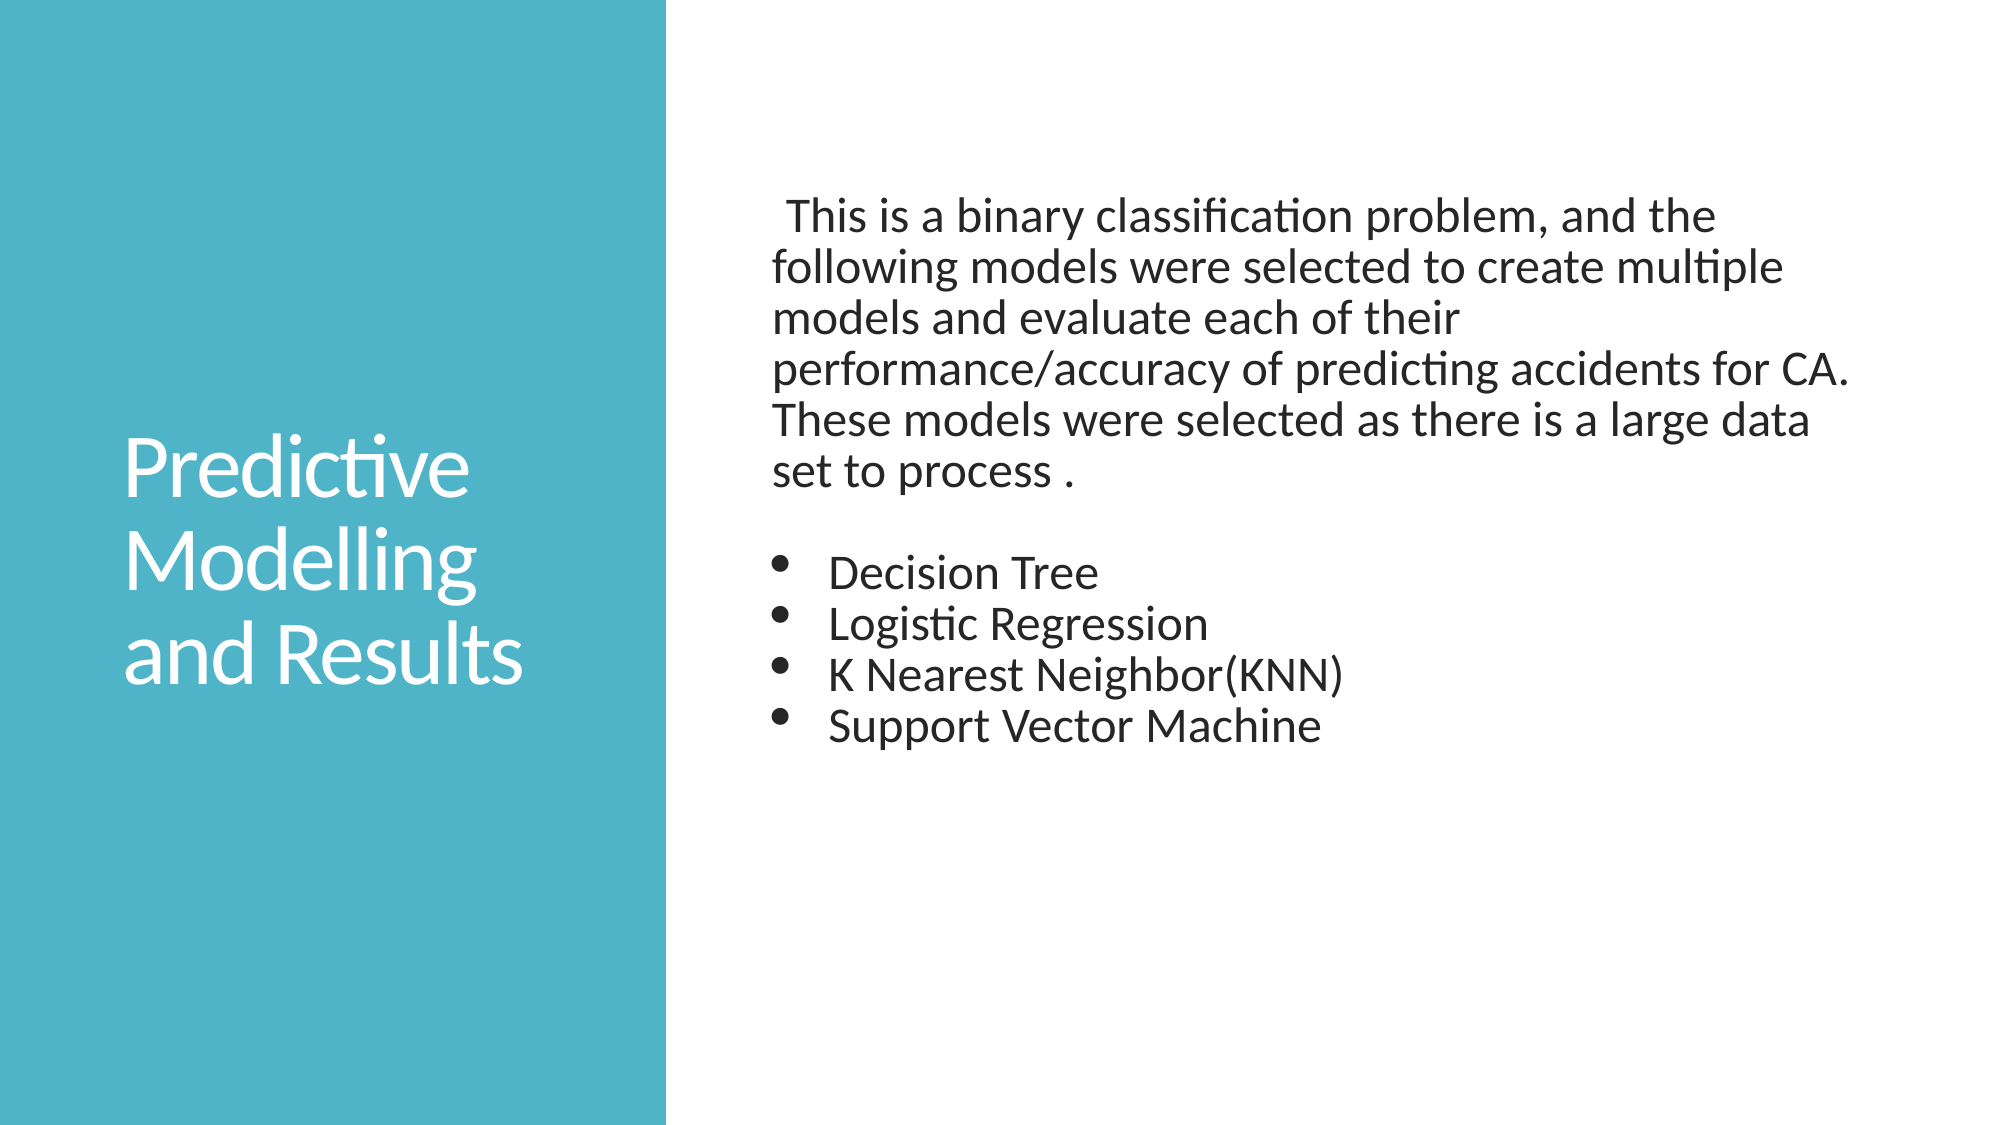

# Predictive Modelling and Results
This is a binary classification problem, and the following models were selected to create multiple models and evaluate each of their performance/accuracy of predicting accidents for CA. These models were selected as there is a large data set to process .

Decision Tree
Logistic Regression
K Nearest Neighbor(KNN)
Support Vector Machine